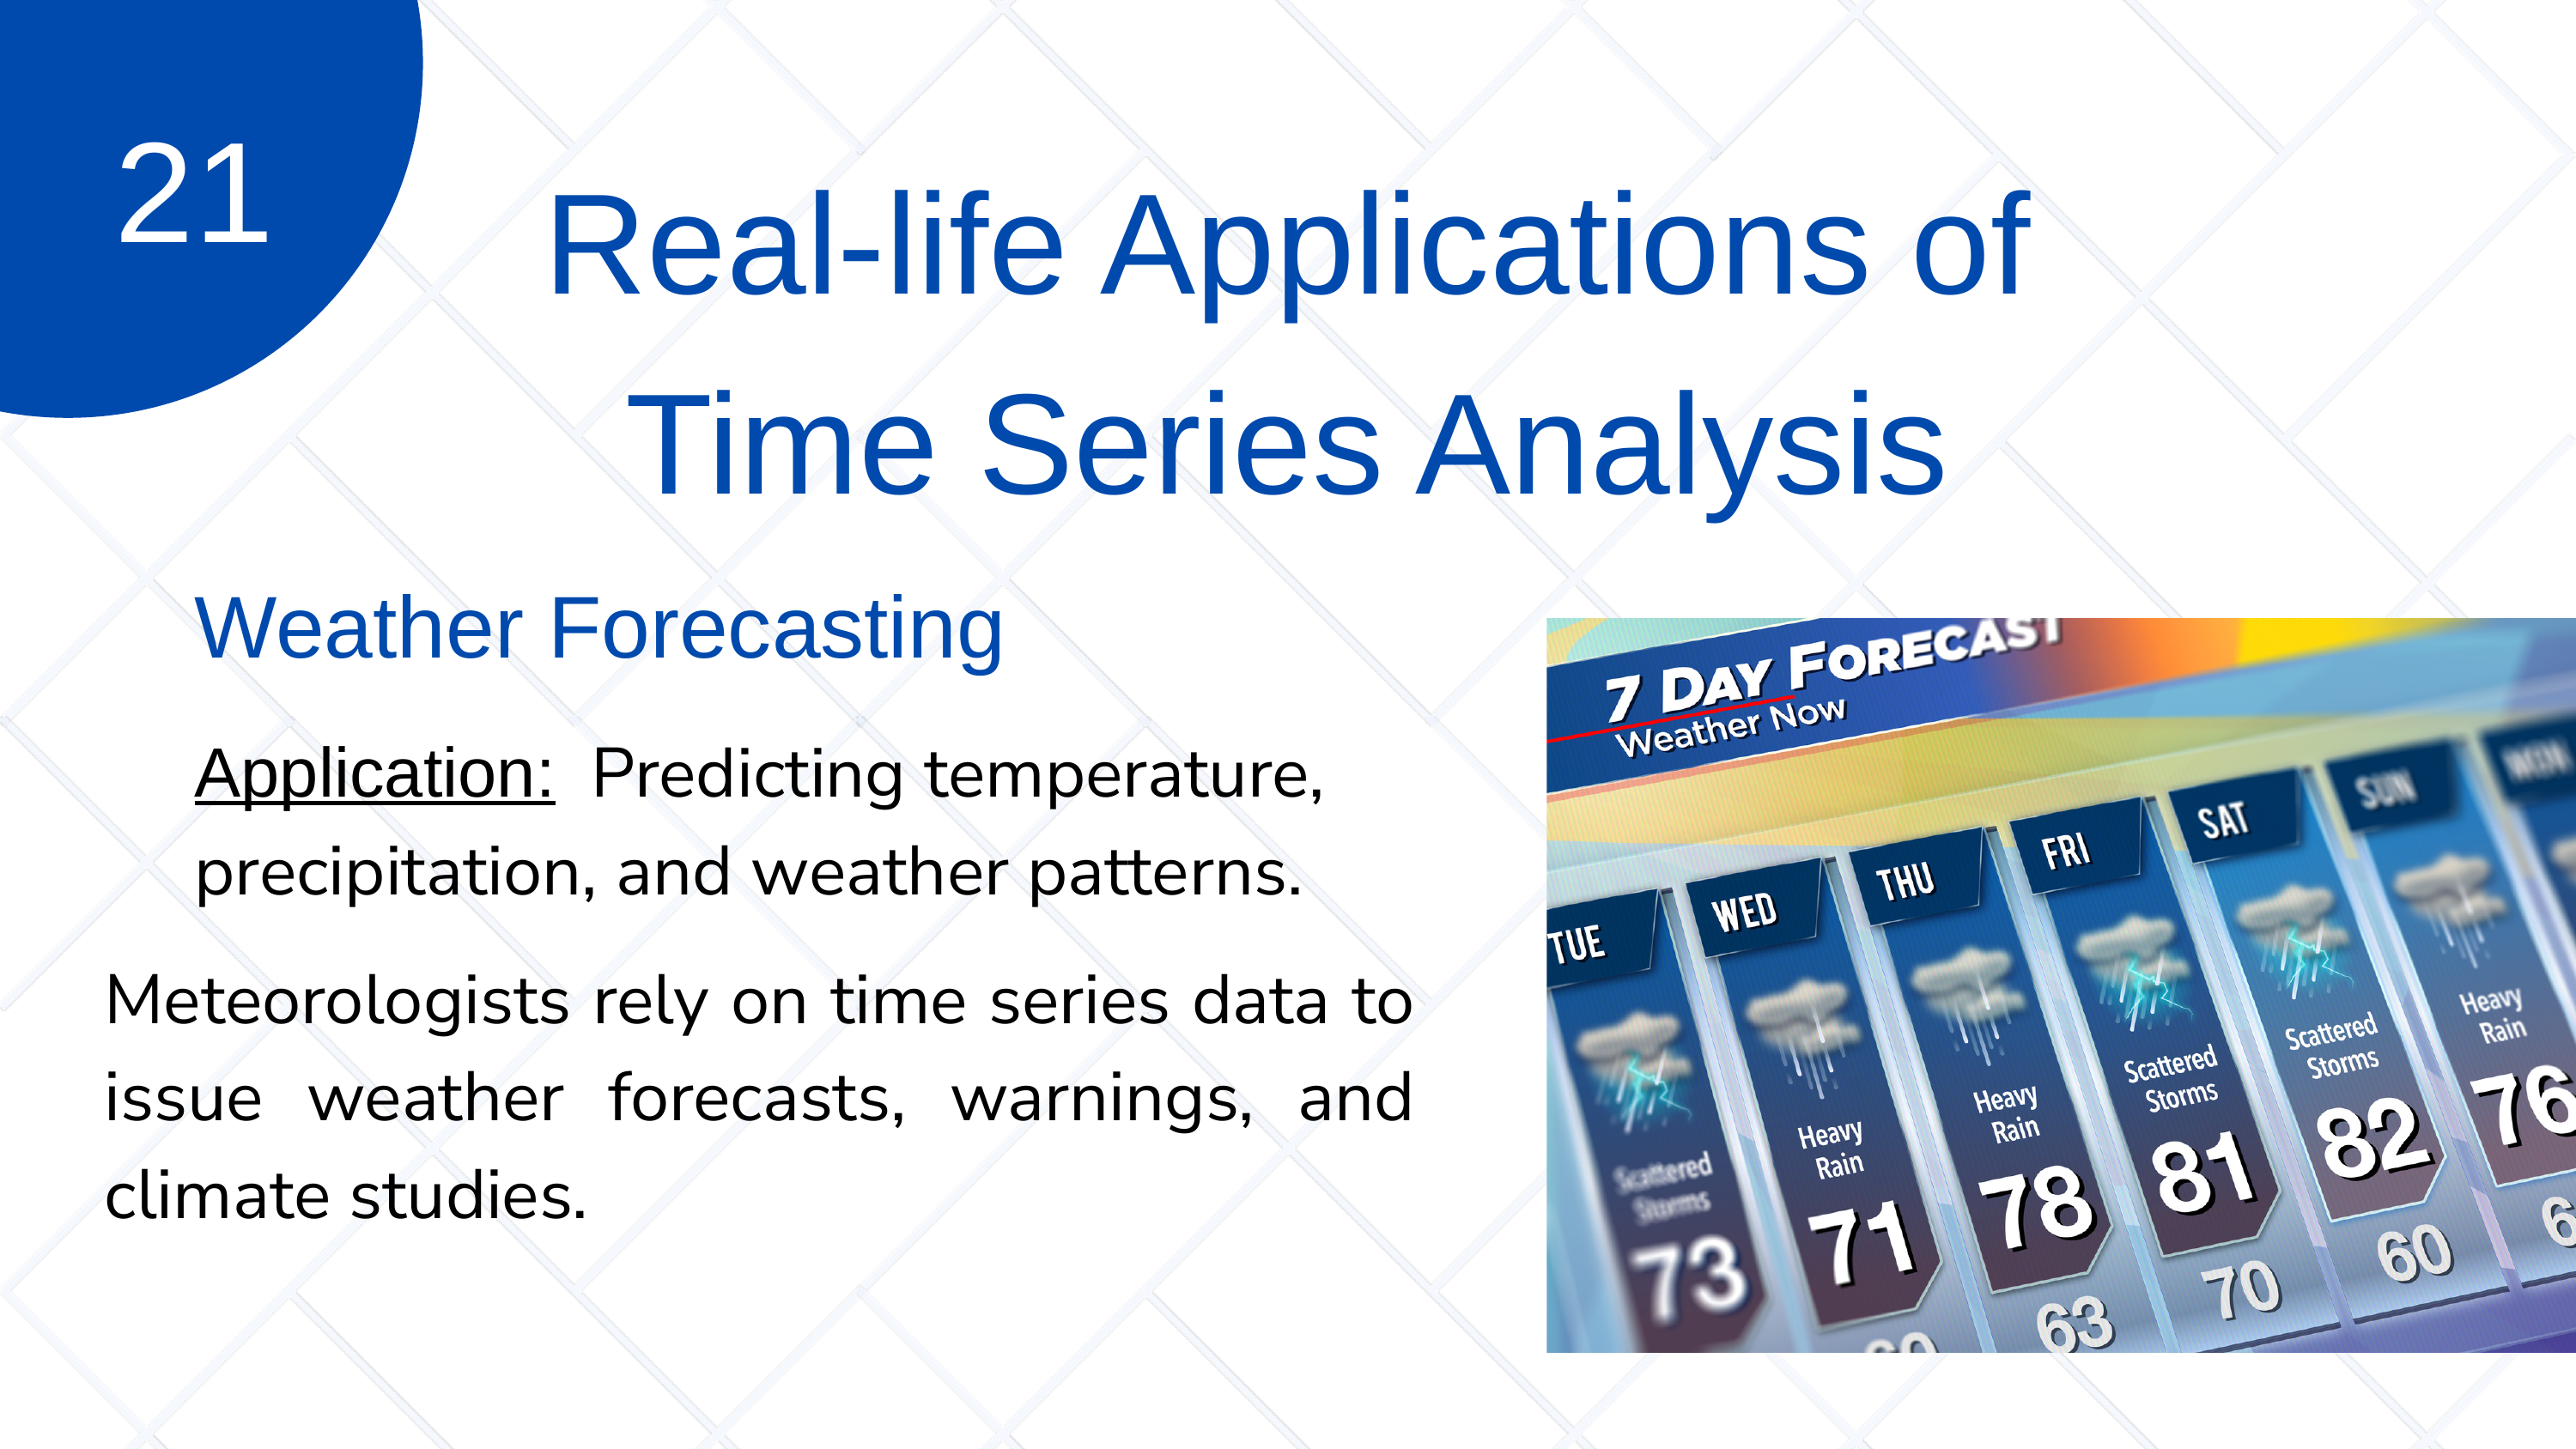

21
Real-life Applications of Time Series Analysis
Weather Forecasting

Application:  Predicting temperature, precipitation, and weather patterns.
Meteorologists rely on time series data to issue weather forecasts, warnings, and climate studies.